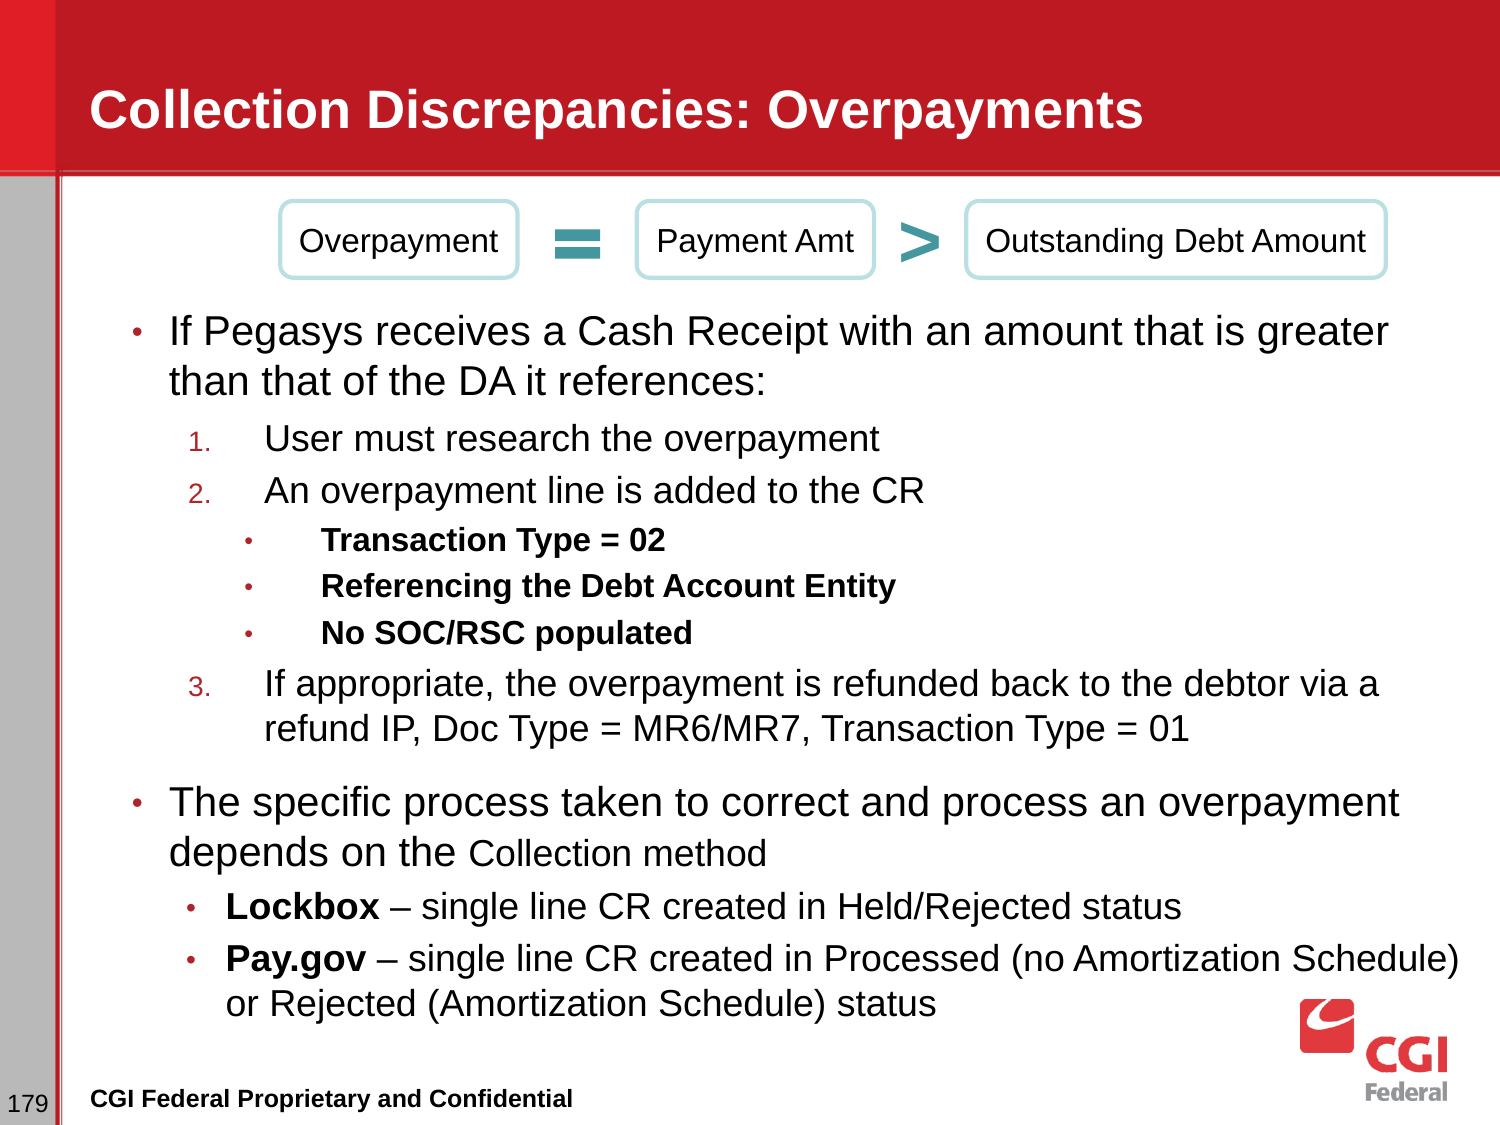

# Collection Discrepancies: Overpayments
>
Overpayment
Payment Amt
Outstanding Debt Amount

If Pegasys receives a Cash Receipt with an amount that is greater than that of the DA it references:

User must research the overpayment
An overpayment line is added to the CR
Transaction Type = 02
Referencing the Debt Account Entity
No SOC/RSC populated
If appropriate, the overpayment is refunded back to the debtor via a refund IP, Doc Type = MR6/MR7, Transaction Type = 01

The specific process taken to correct and process an overpayment depends on the Collection method
Lockbox – single line CR created in Held/Rejected status
Pay.gov – single line CR created in Processed (no Amortization Schedule) or Rejected (Amortization Schedule) status
179
CGI Federal Proprietary and Confidential